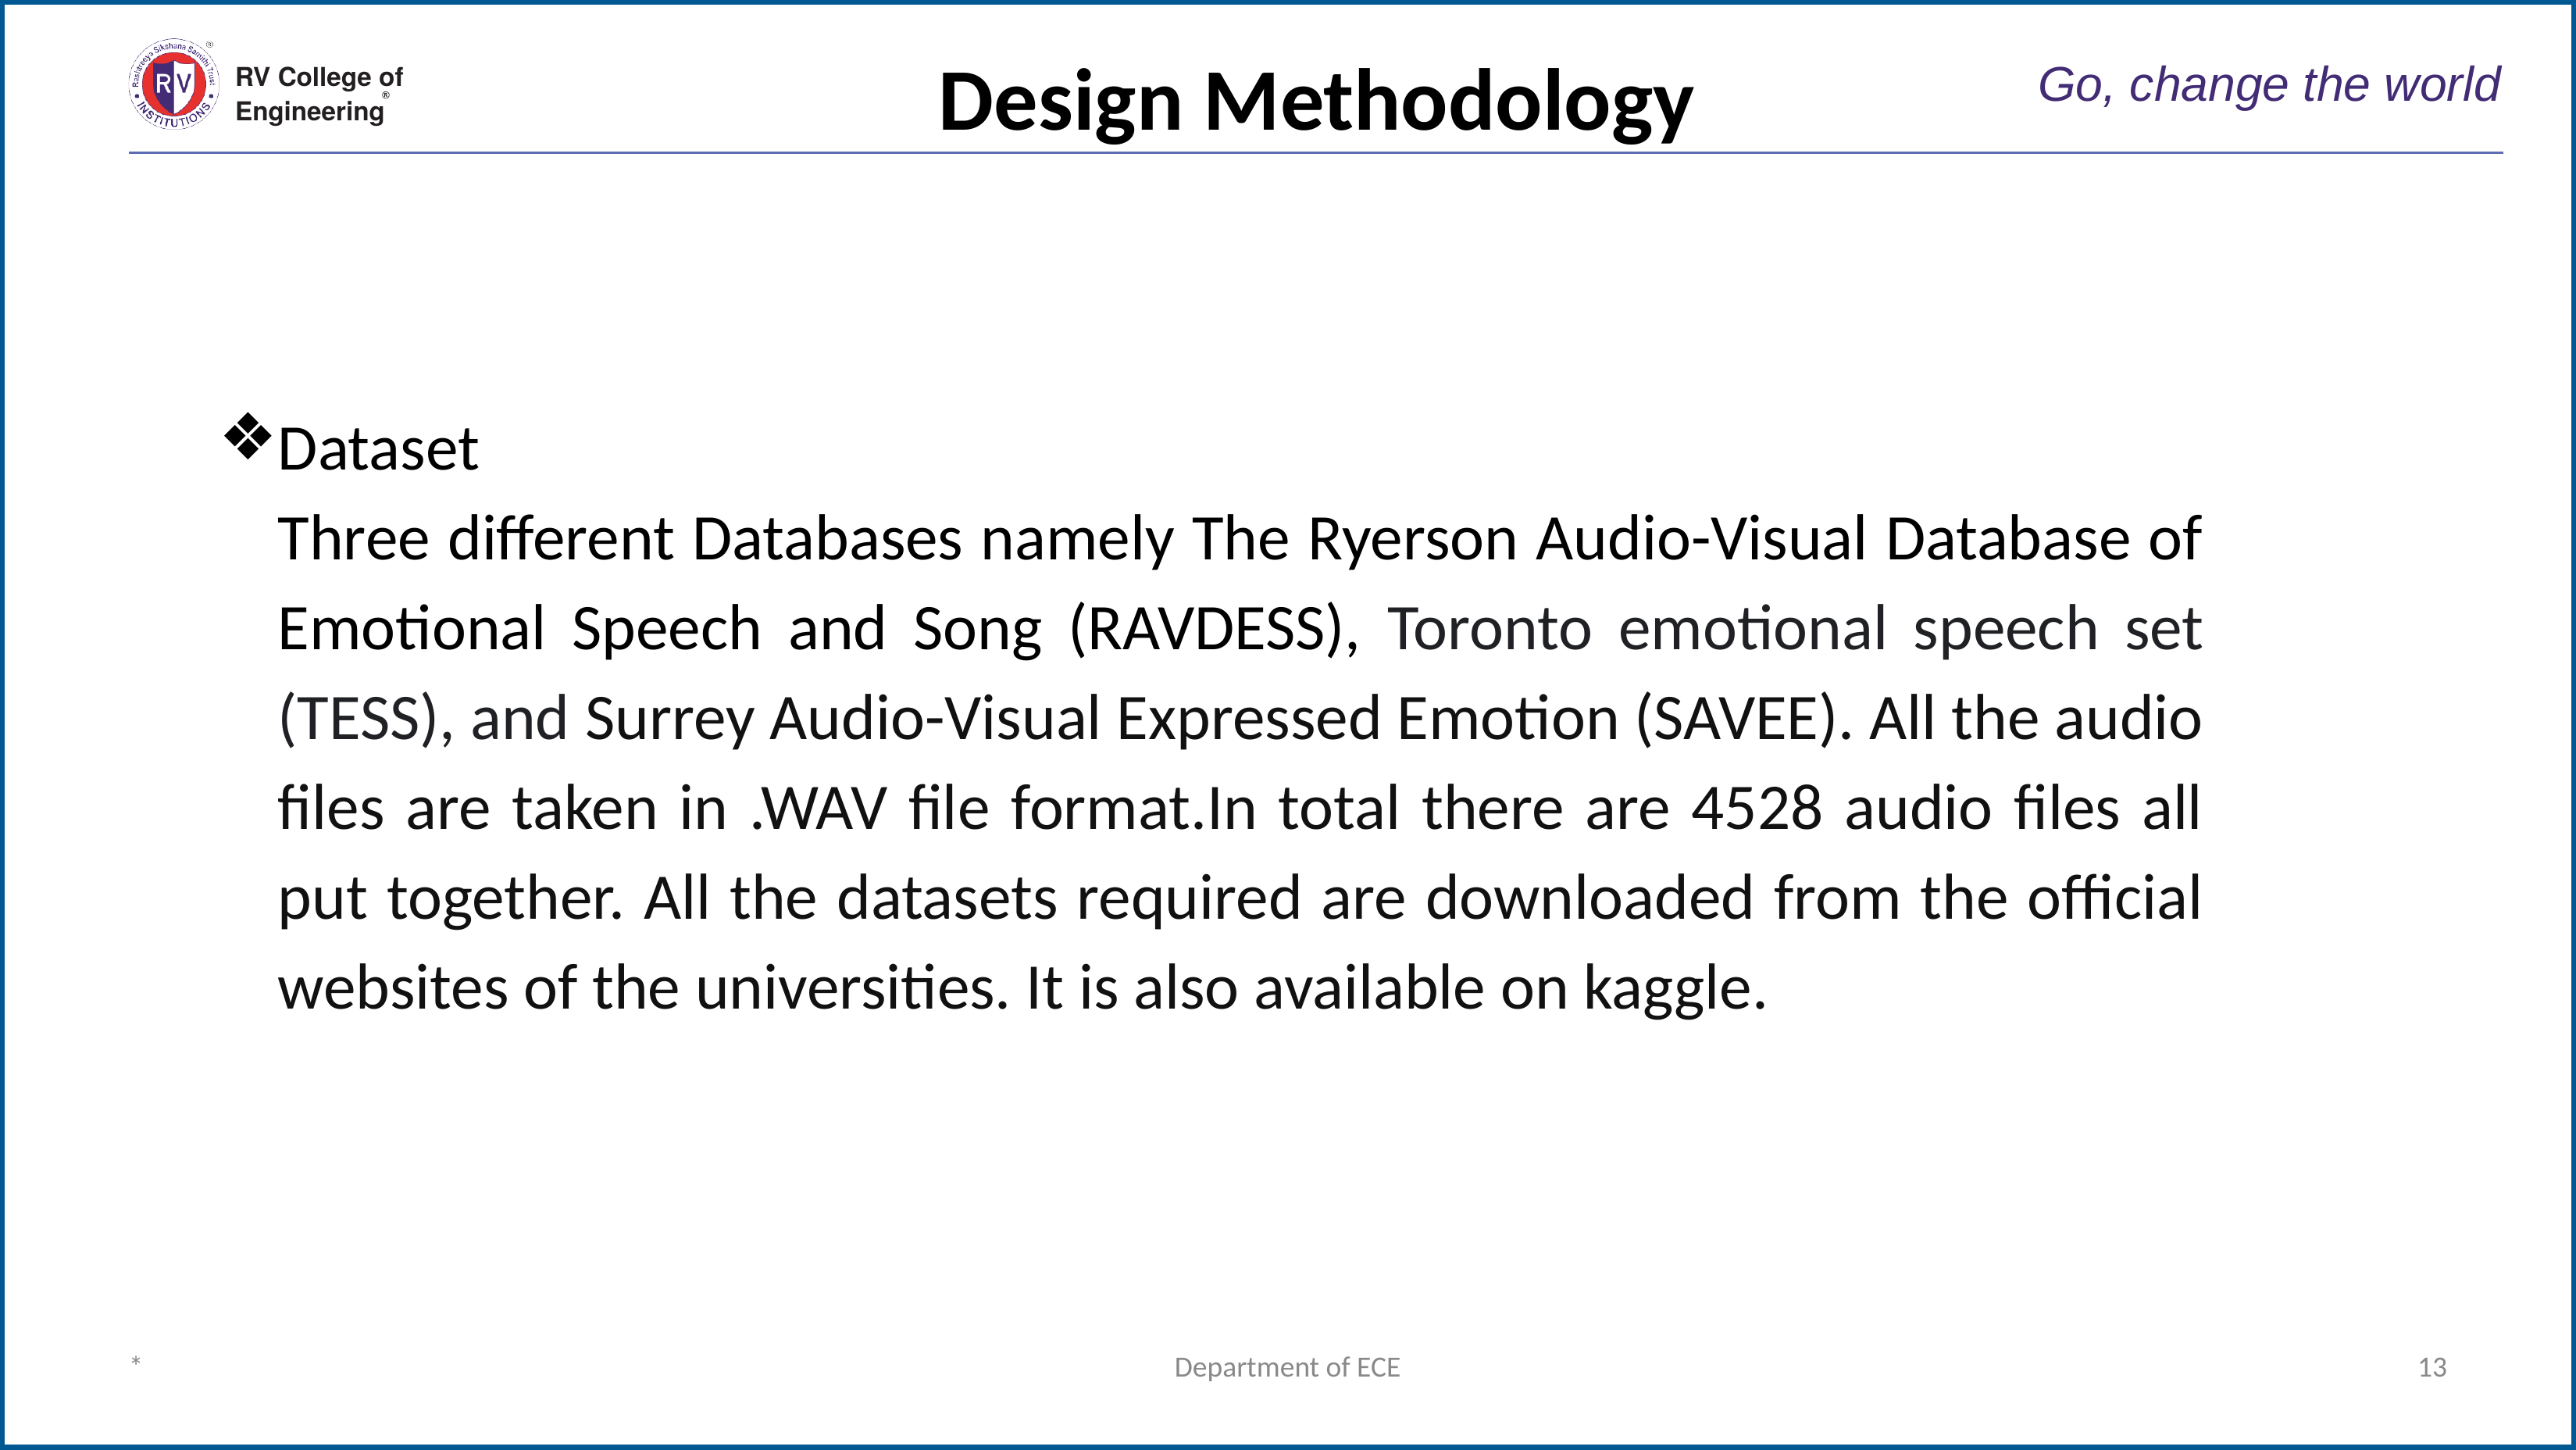

Design Methodology
# Go, change the world
RV College of
Engineering

Dataset
Three different Databases namely The Ryerson Audio-Visual Database of Emotional Speech and Song (RAVDESS), Toronto emotional speech set (TESS), and Surrey Audio-Visual Expressed Emotion (SAVEE). All the audio files are taken in .WAV file format.In total there are 4528 audio files all put together. All the datasets required are downloaded from the official websites of the universities. It is also available on kaggle.

*
Department of ECE
13